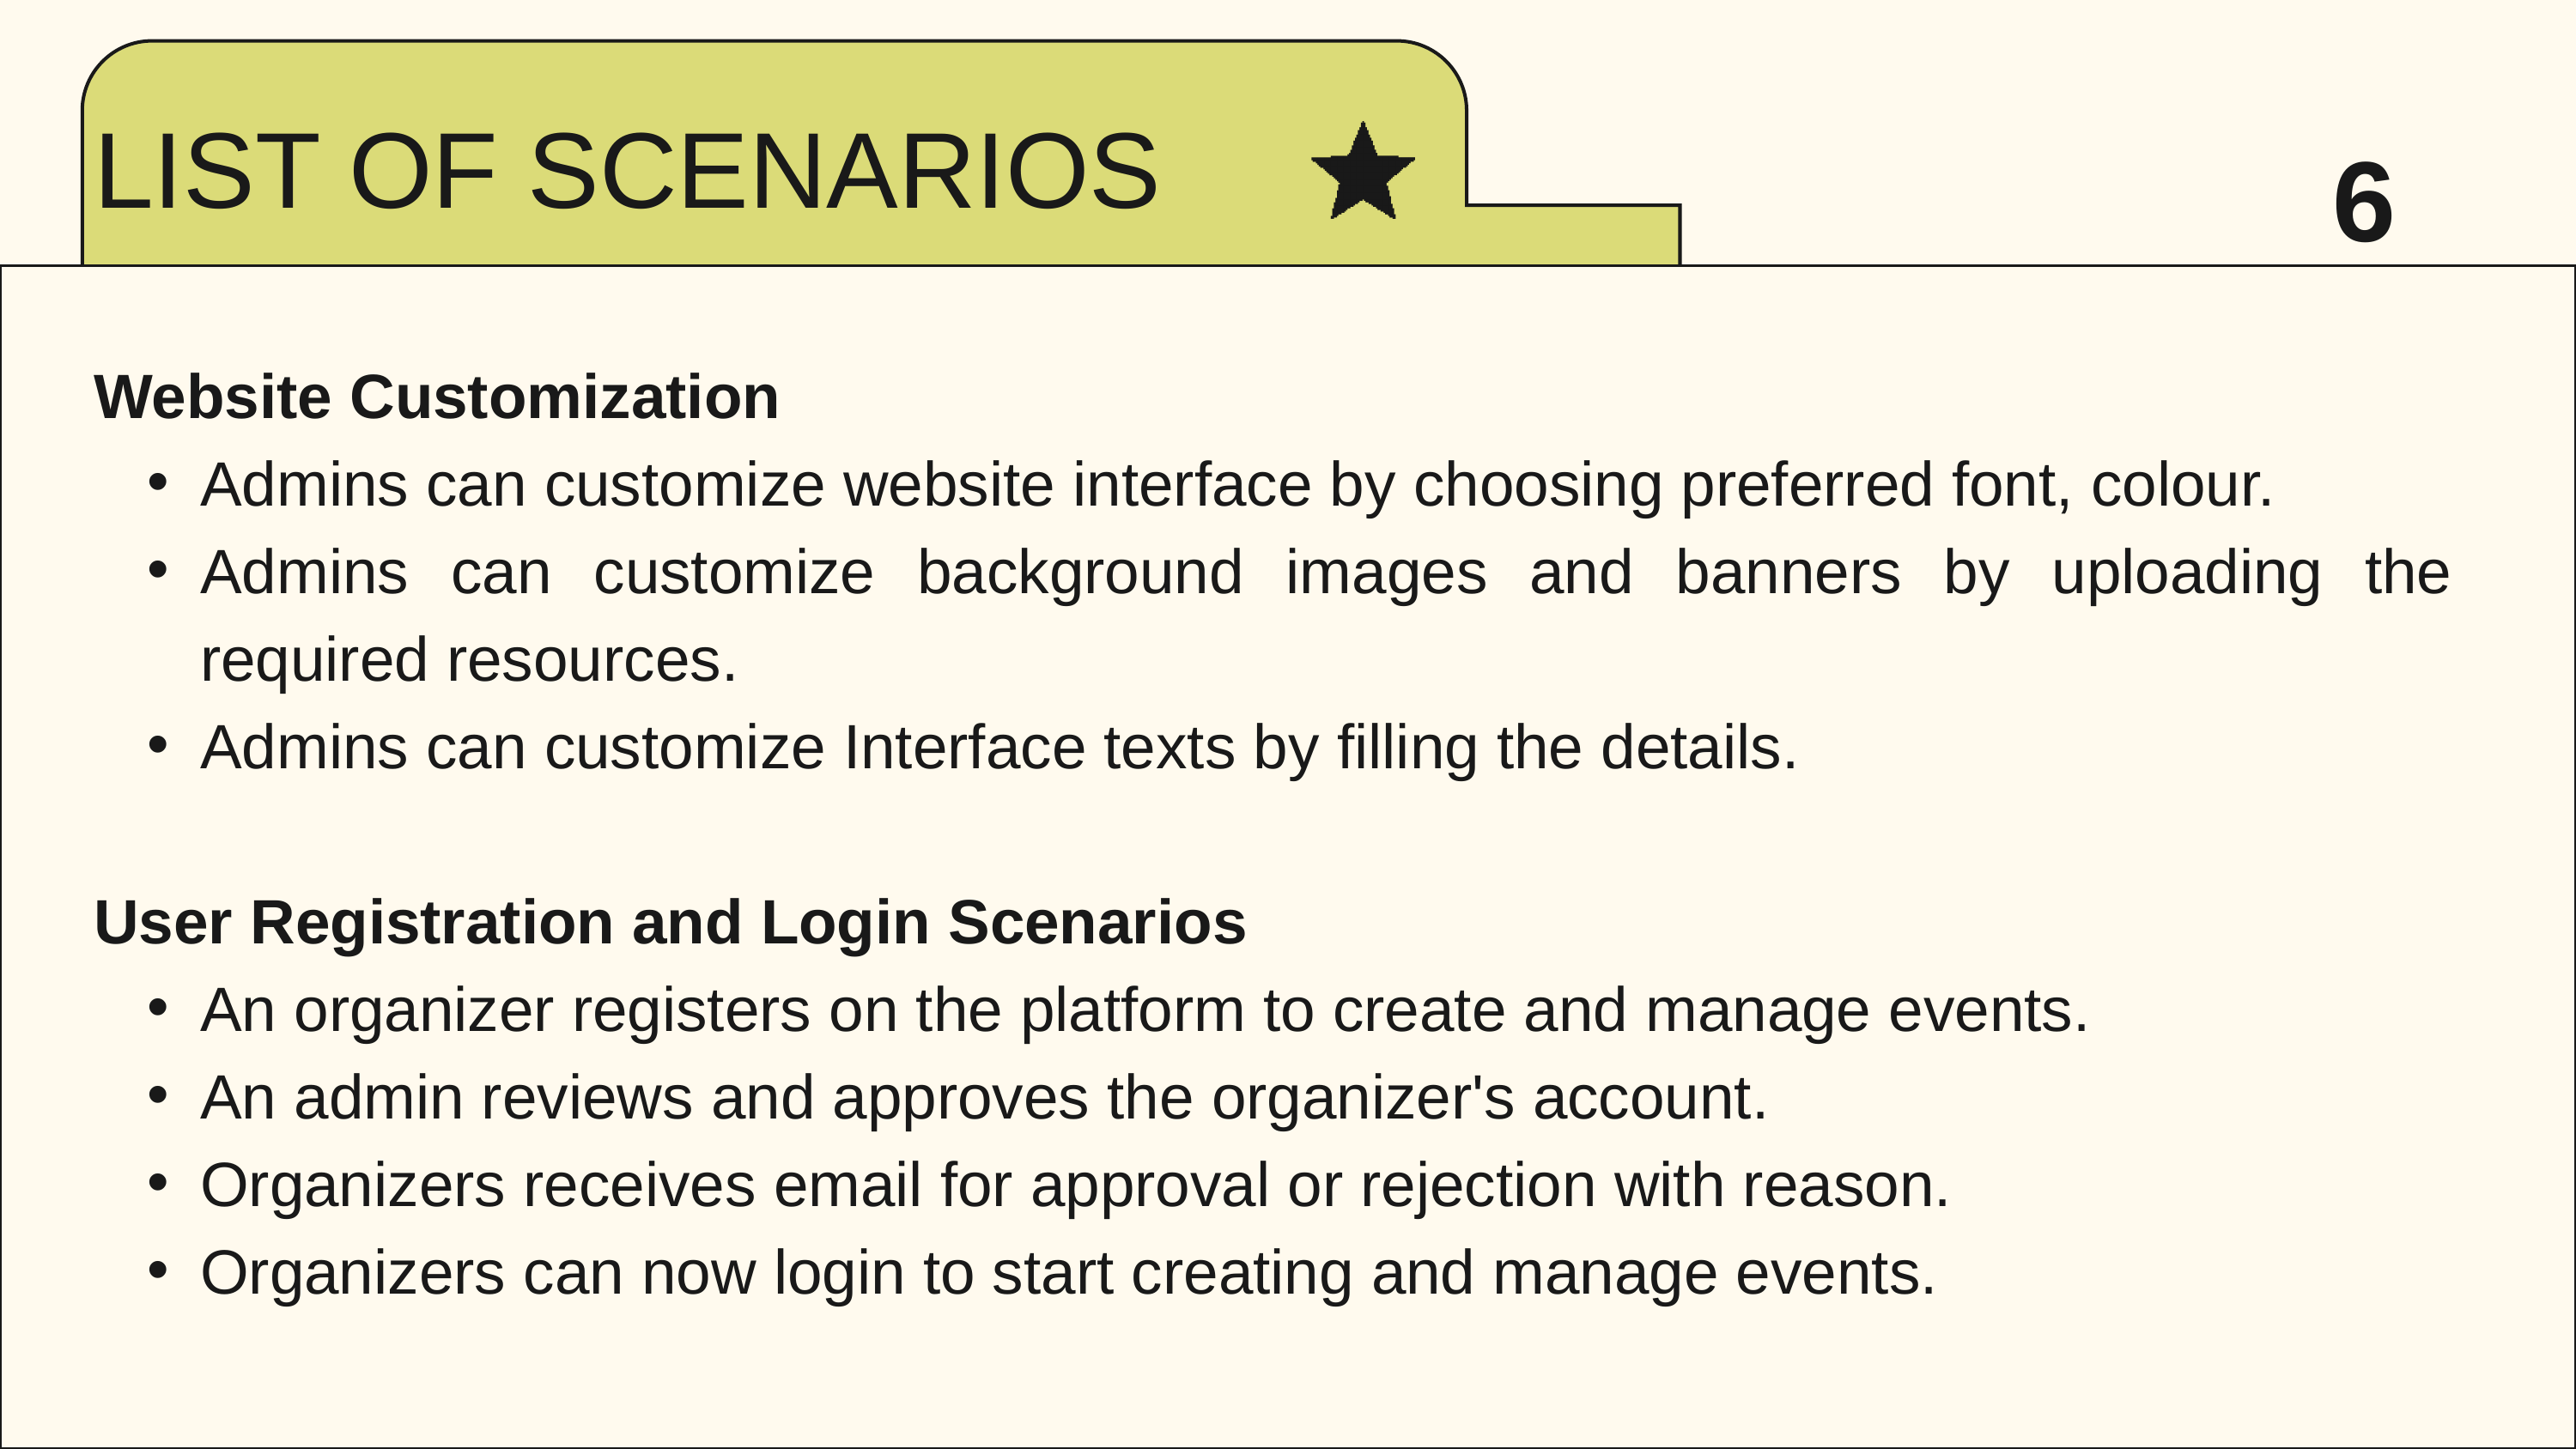

6

LIST OF SCENARIOS

Website Customization
Admins can customize website interface by choosing preferred font, colour.
Admins can customize background images and banners by uploading the required resources.
Admins can customize Interface texts by filling the details.

User Registration and Login Scenarios
An organizer registers on the platform to create and manage events.
An admin reviews and approves the organizer's account.
Organizers receives email for approval or rejection with reason.
Organizers can now login to start creating and manage events.